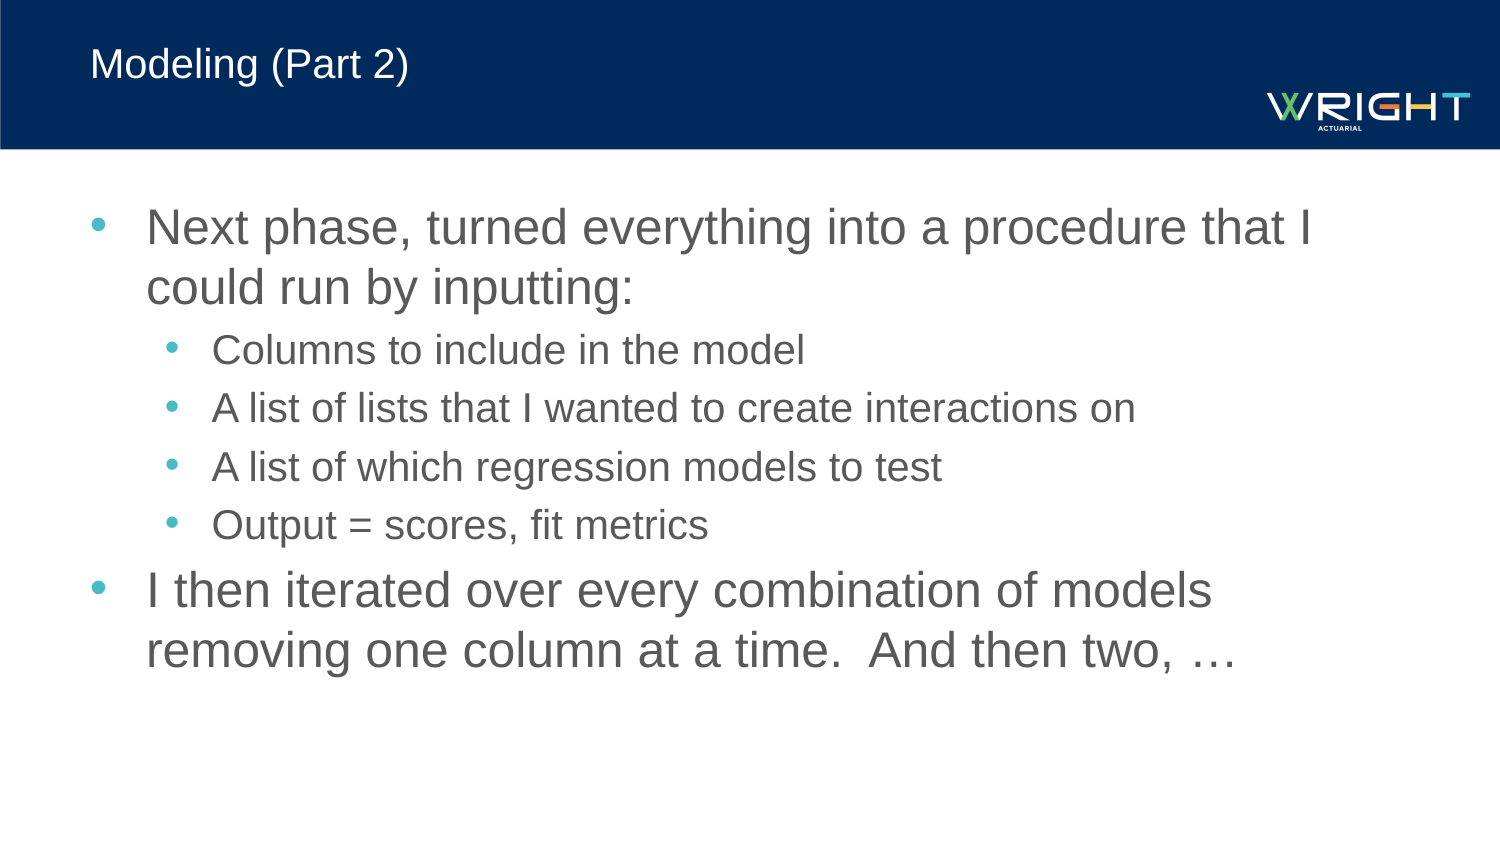

# Modeling (Part 2)
Next phase, turned everything into a procedure that I could run by inputting:
Columns to include in the model
A list of lists that I wanted to create interactions on
A list of which regression models to test
Output = scores, fit metrics
I then iterated over every combination of models removing one column at a time.  And then two, …